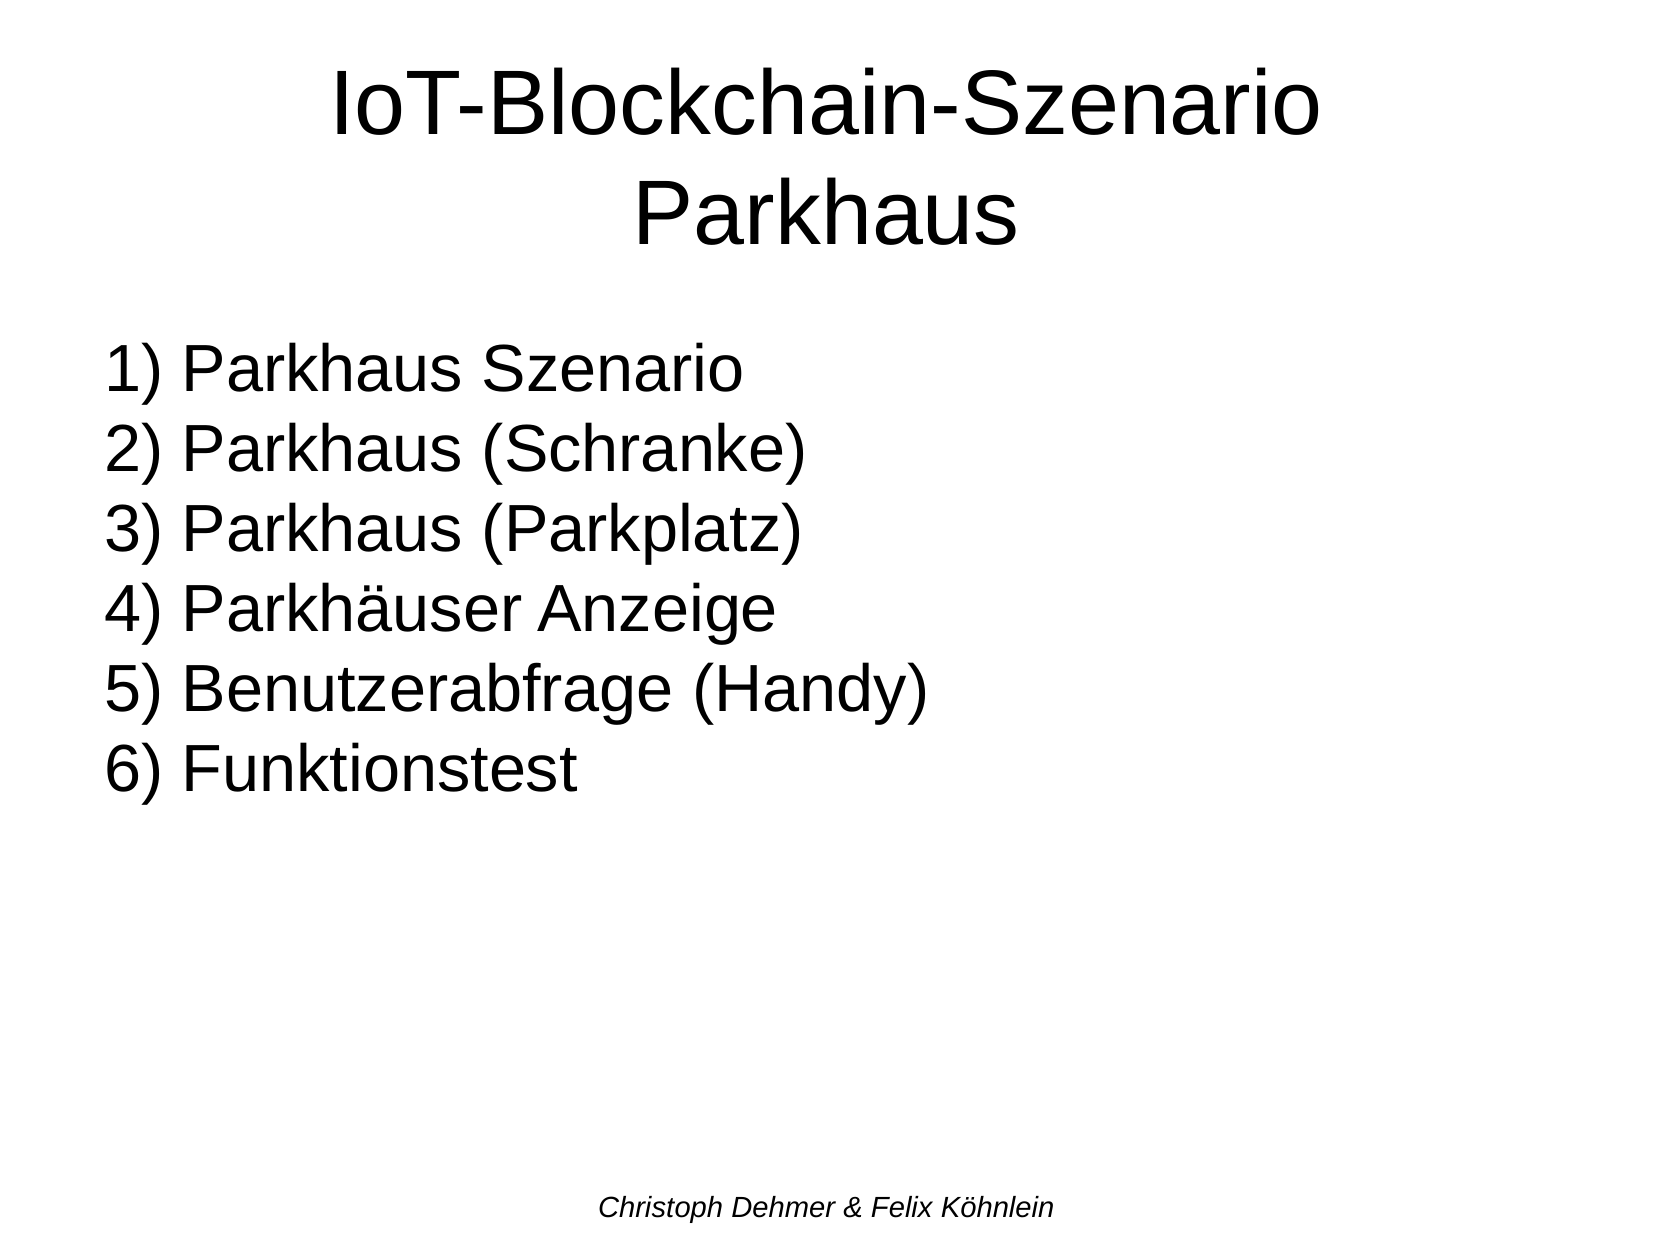

IoT-Blockchain-Szenario
Parkhaus
 Parkhaus Szenario
 Parkhaus (Schranke)
 Parkhaus (Parkplatz)
 Parkhäuser Anzeige
 Benutzerabfrage (Handy)
 Funktionstest